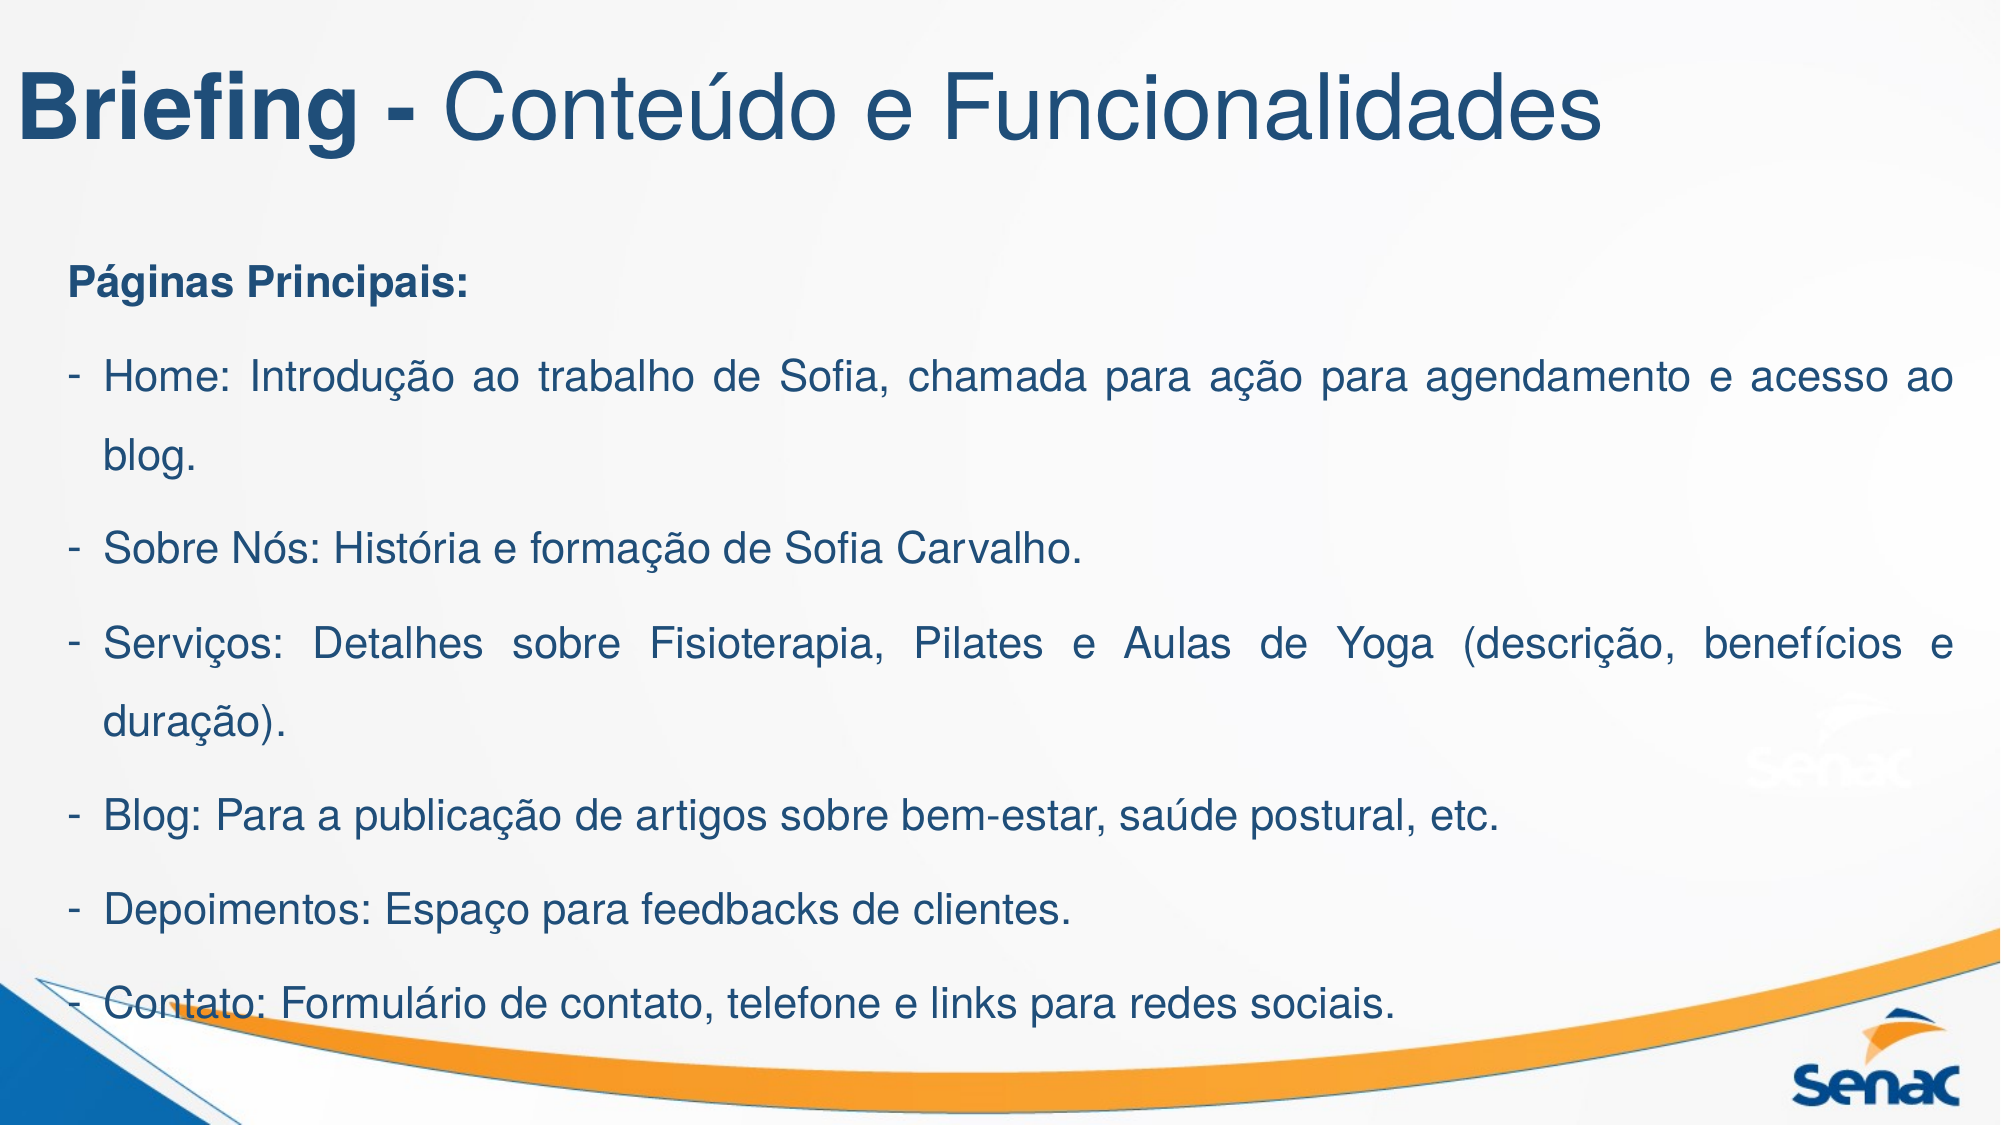

# Briefing - Conteúdo e Funcionalidades
Páginas Principais:
Home: Introdução ao trabalho de Sofia, chamada para ação para agendamento e acesso ao blog.
Sobre Nós: História e formação de Sofia Carvalho.
Serviços: Detalhes sobre Fisioterapia, Pilates e Aulas de Yoga (descrição, benefícios e duração).
Blog: Para a publicação de artigos sobre bem-estar, saúde postural, etc.
Depoimentos: Espaço para feedbacks de clientes.
Contato: Formulário de contato, telefone e links para redes sociais.